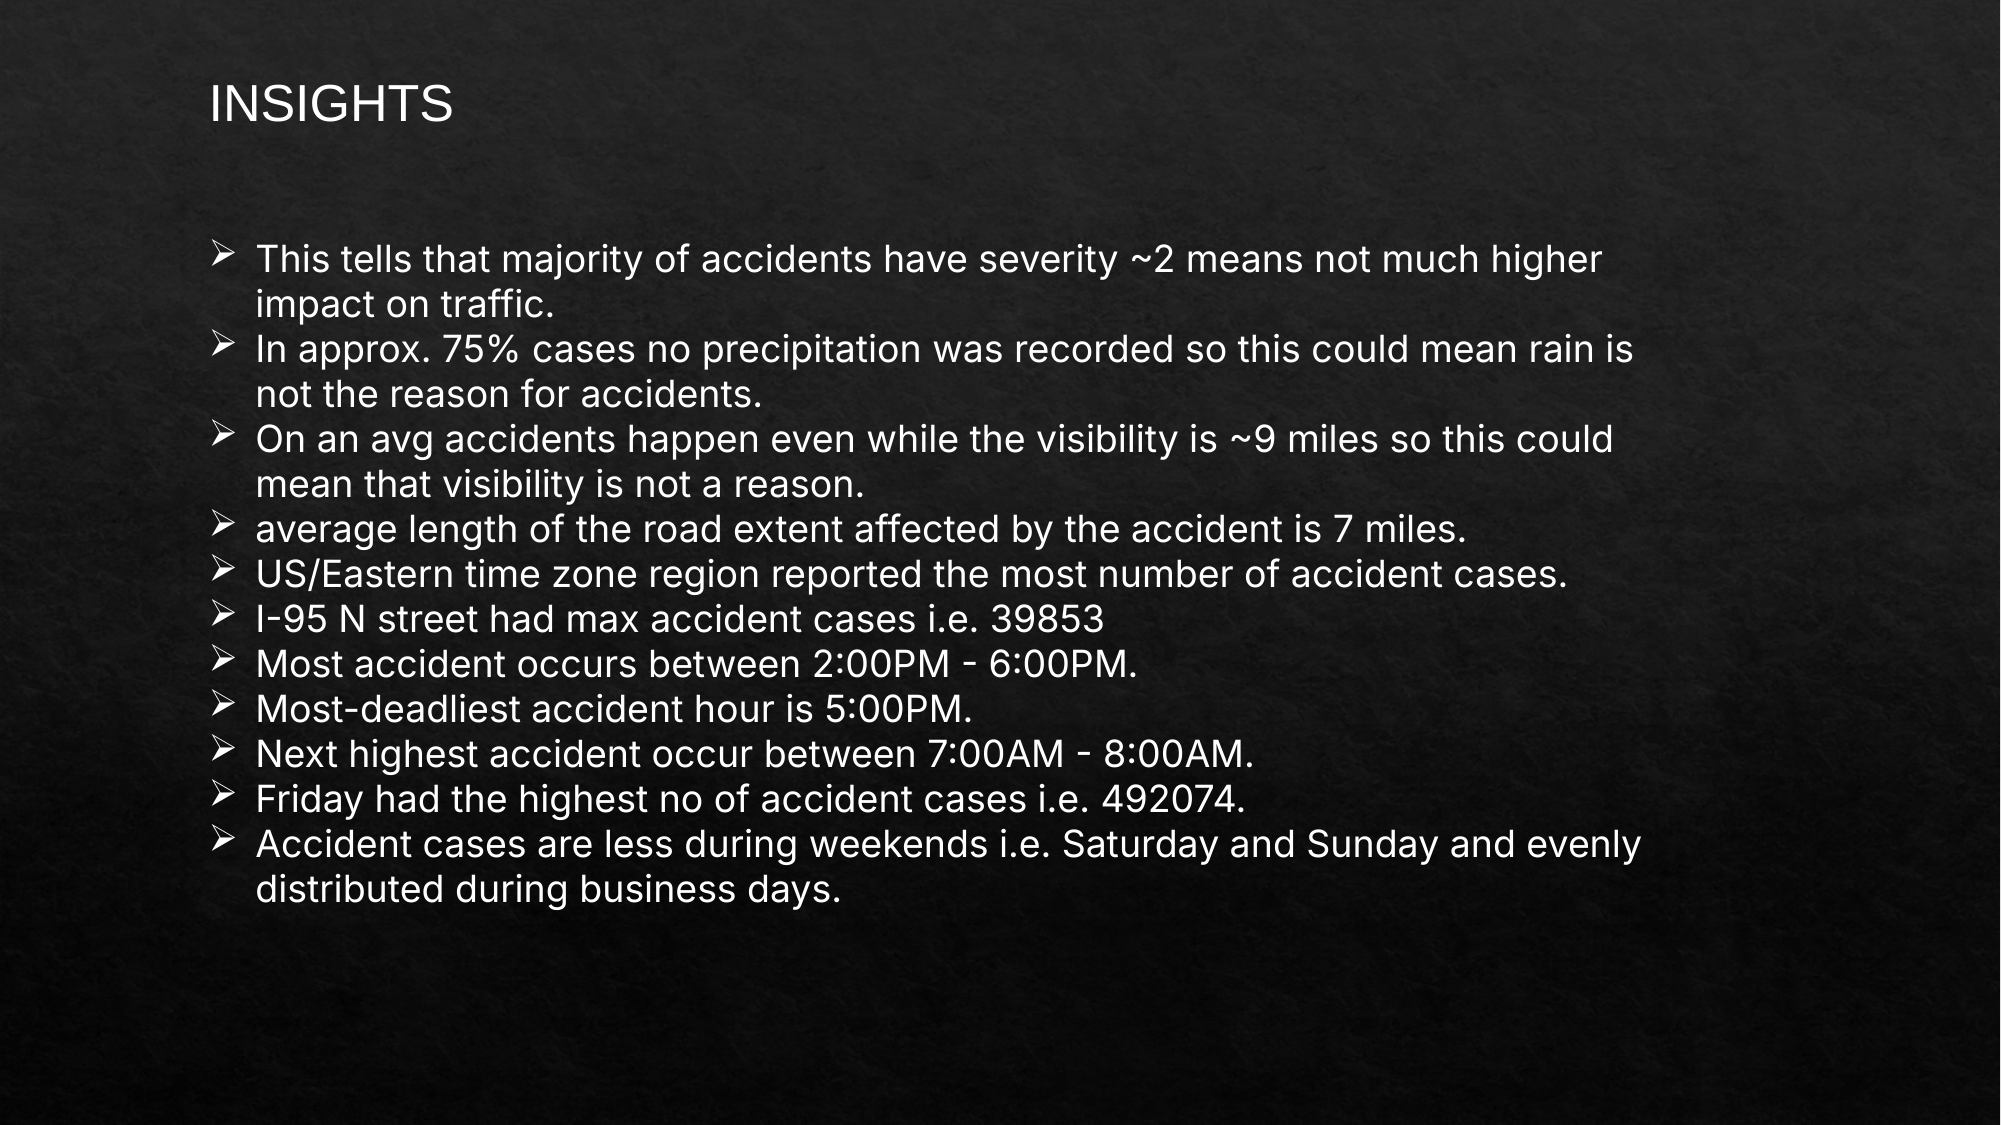

INSIGHTS
This tells that majority of accidents have severity ~2 means not much higher impact on traffic.
In approx. 75% cases no precipitation was recorded so this could mean rain is not the reason for accidents.
On an avg accidents happen even while the visibility is ~9 miles so this could mean that visibility is not a reason.
average length of the road extent affected by the accident is 7 miles.
US/Eastern time zone region reported the most number of accident cases.
I-95 N street had max accident cases i.e. 39853
Most accident occurs between 2:00PM - 6:00PM.
Most-deadliest accident hour is 5:00PM.
Next highest accident occur between 7:00AM - 8:00AM.
Friday had the highest no of accident cases i.e. 492074.
Accident cases are less during weekends i.e. Saturday and Sunday and evenly distributed during business days.